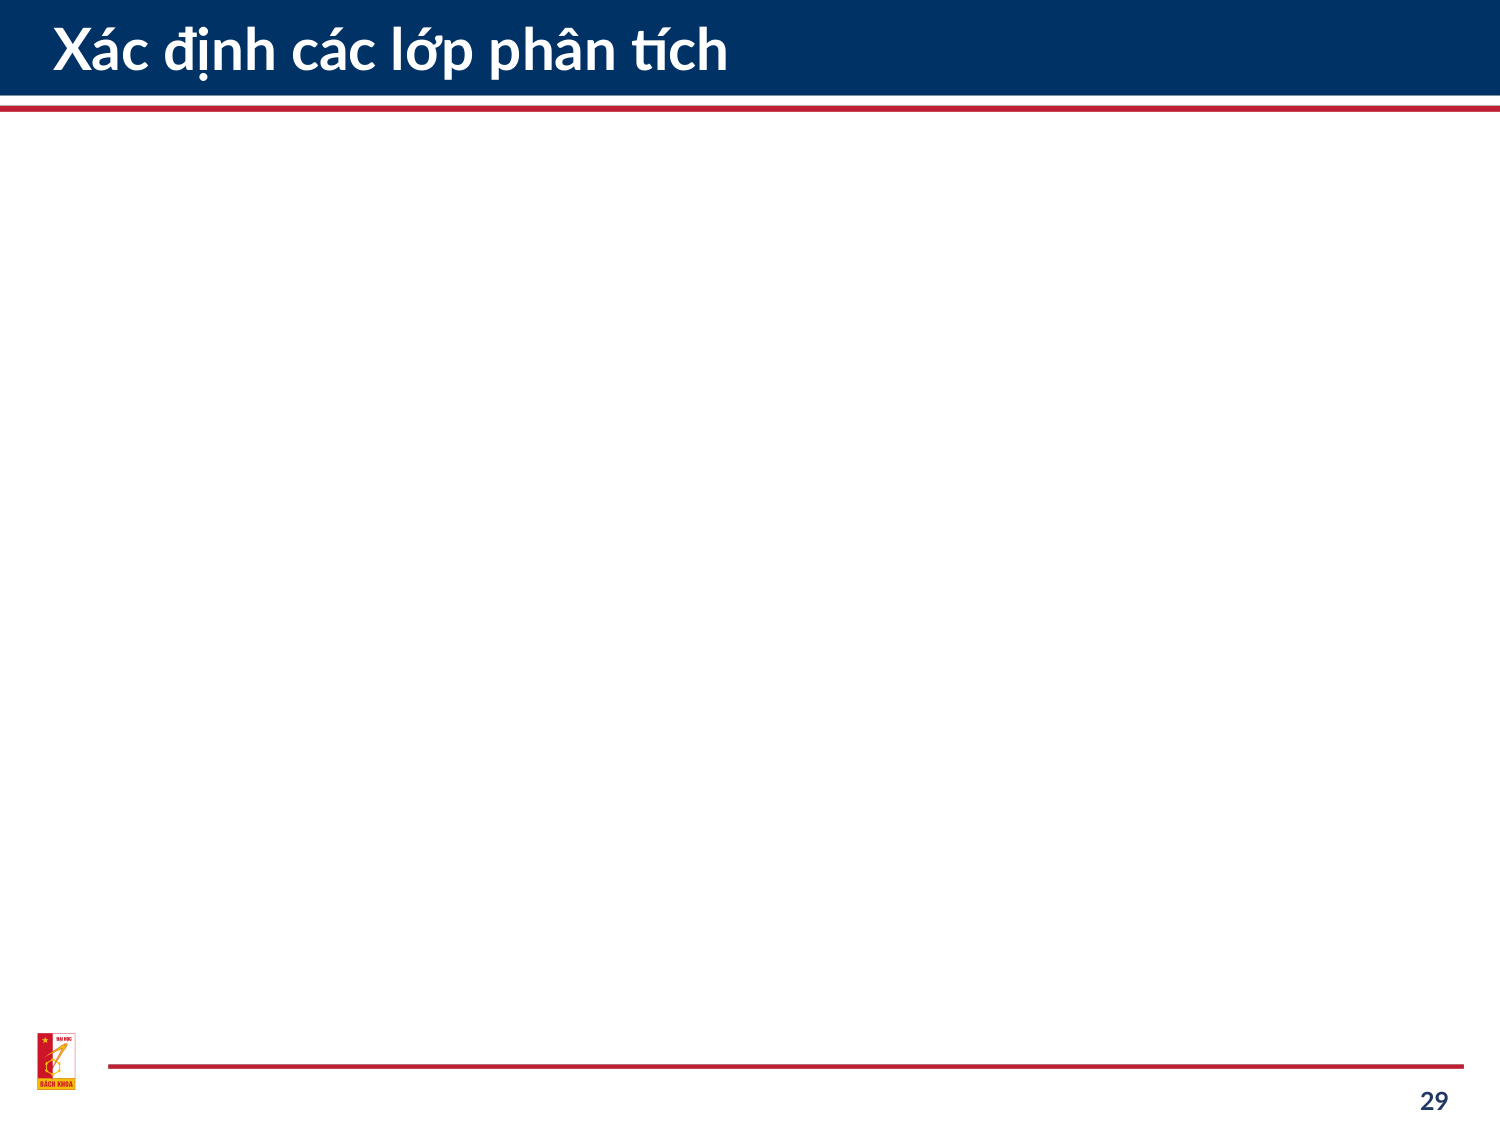

# Xác định các lớp phân tích

29